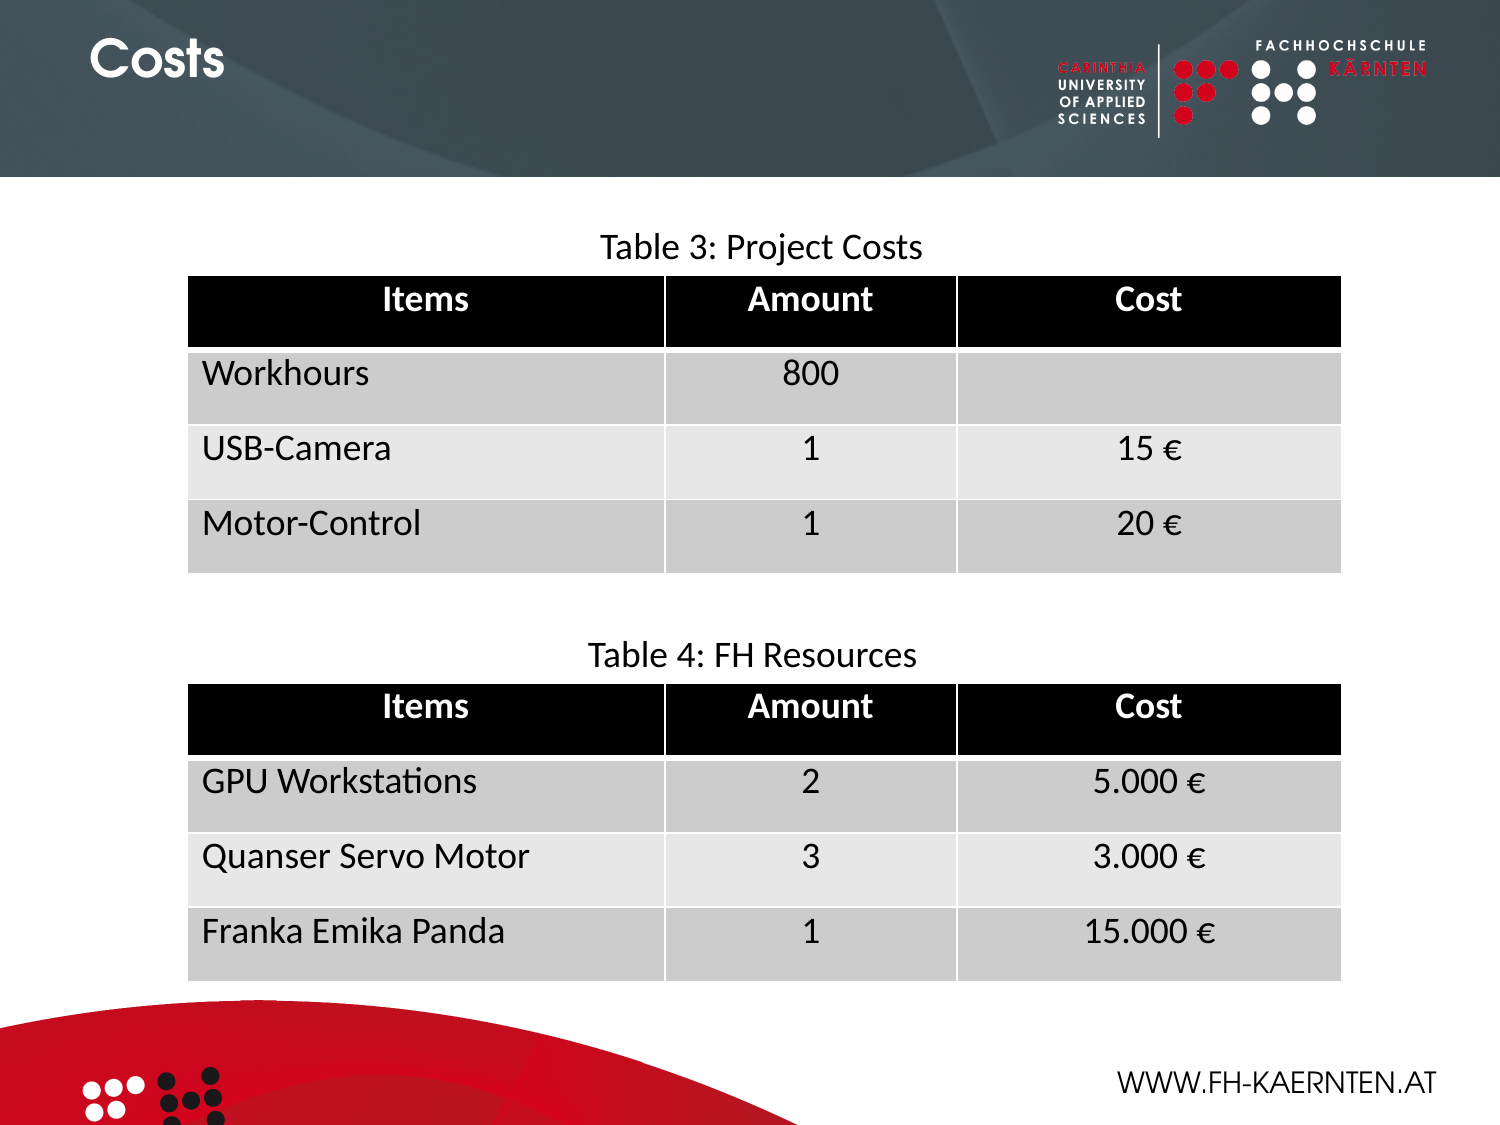

# Costs
Table 3: Project Costs
| Items | Amount | Cost |
| --- | --- | --- |
| Workhours | 800 |  |
| USB-Camera | 1 | 15 € |
| Motor-Control | 1 | 20 € |
Table 4: FH Resources
| Items | Amount | Cost |
| --- | --- | --- |
| GPU Workstations | 2 | 5.000 € |
| Quanser Servo Motor | 3 | 3.000 € |
| Franka Emika Panda | 1 | 15.000 € |